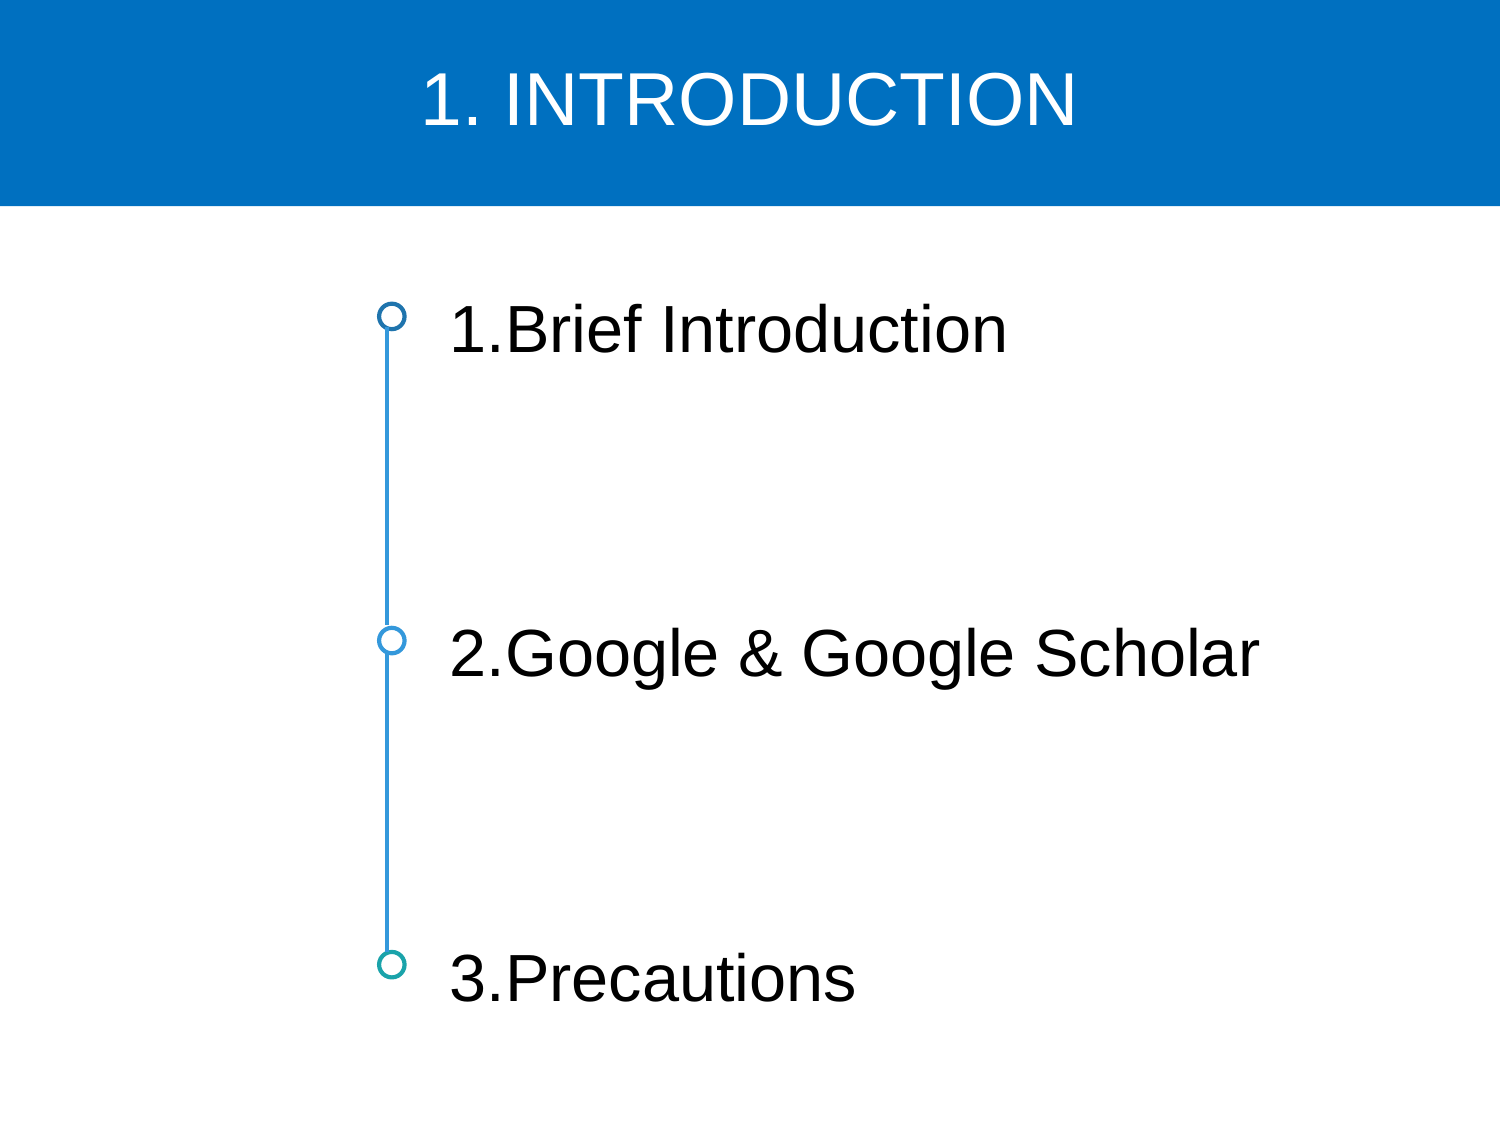

1. INTRODUCTION
1.Brief Introduction

2.Google & Google Scholar

3.Precautions